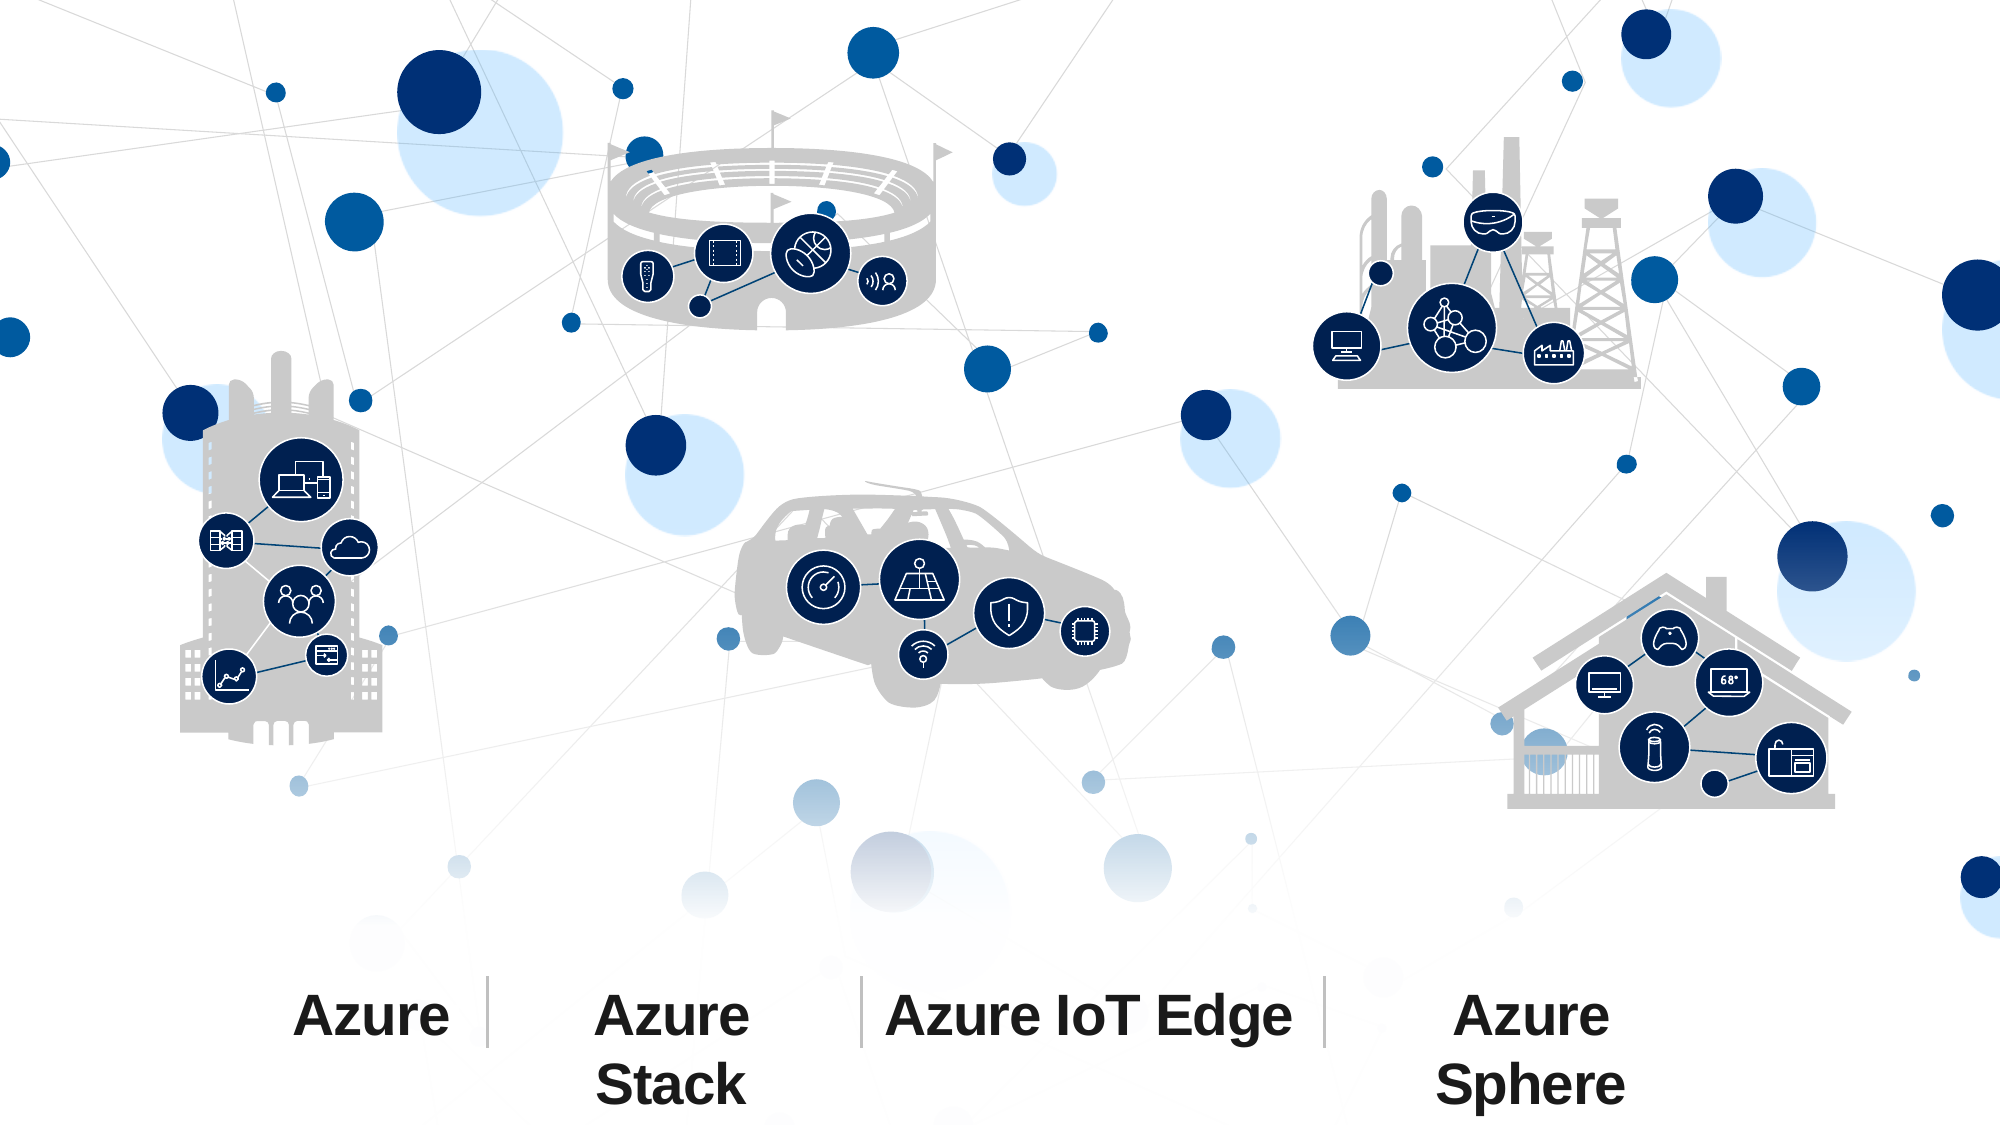

:
Azure
Azure Stack
Azure IoT Edge
Azure Sphere